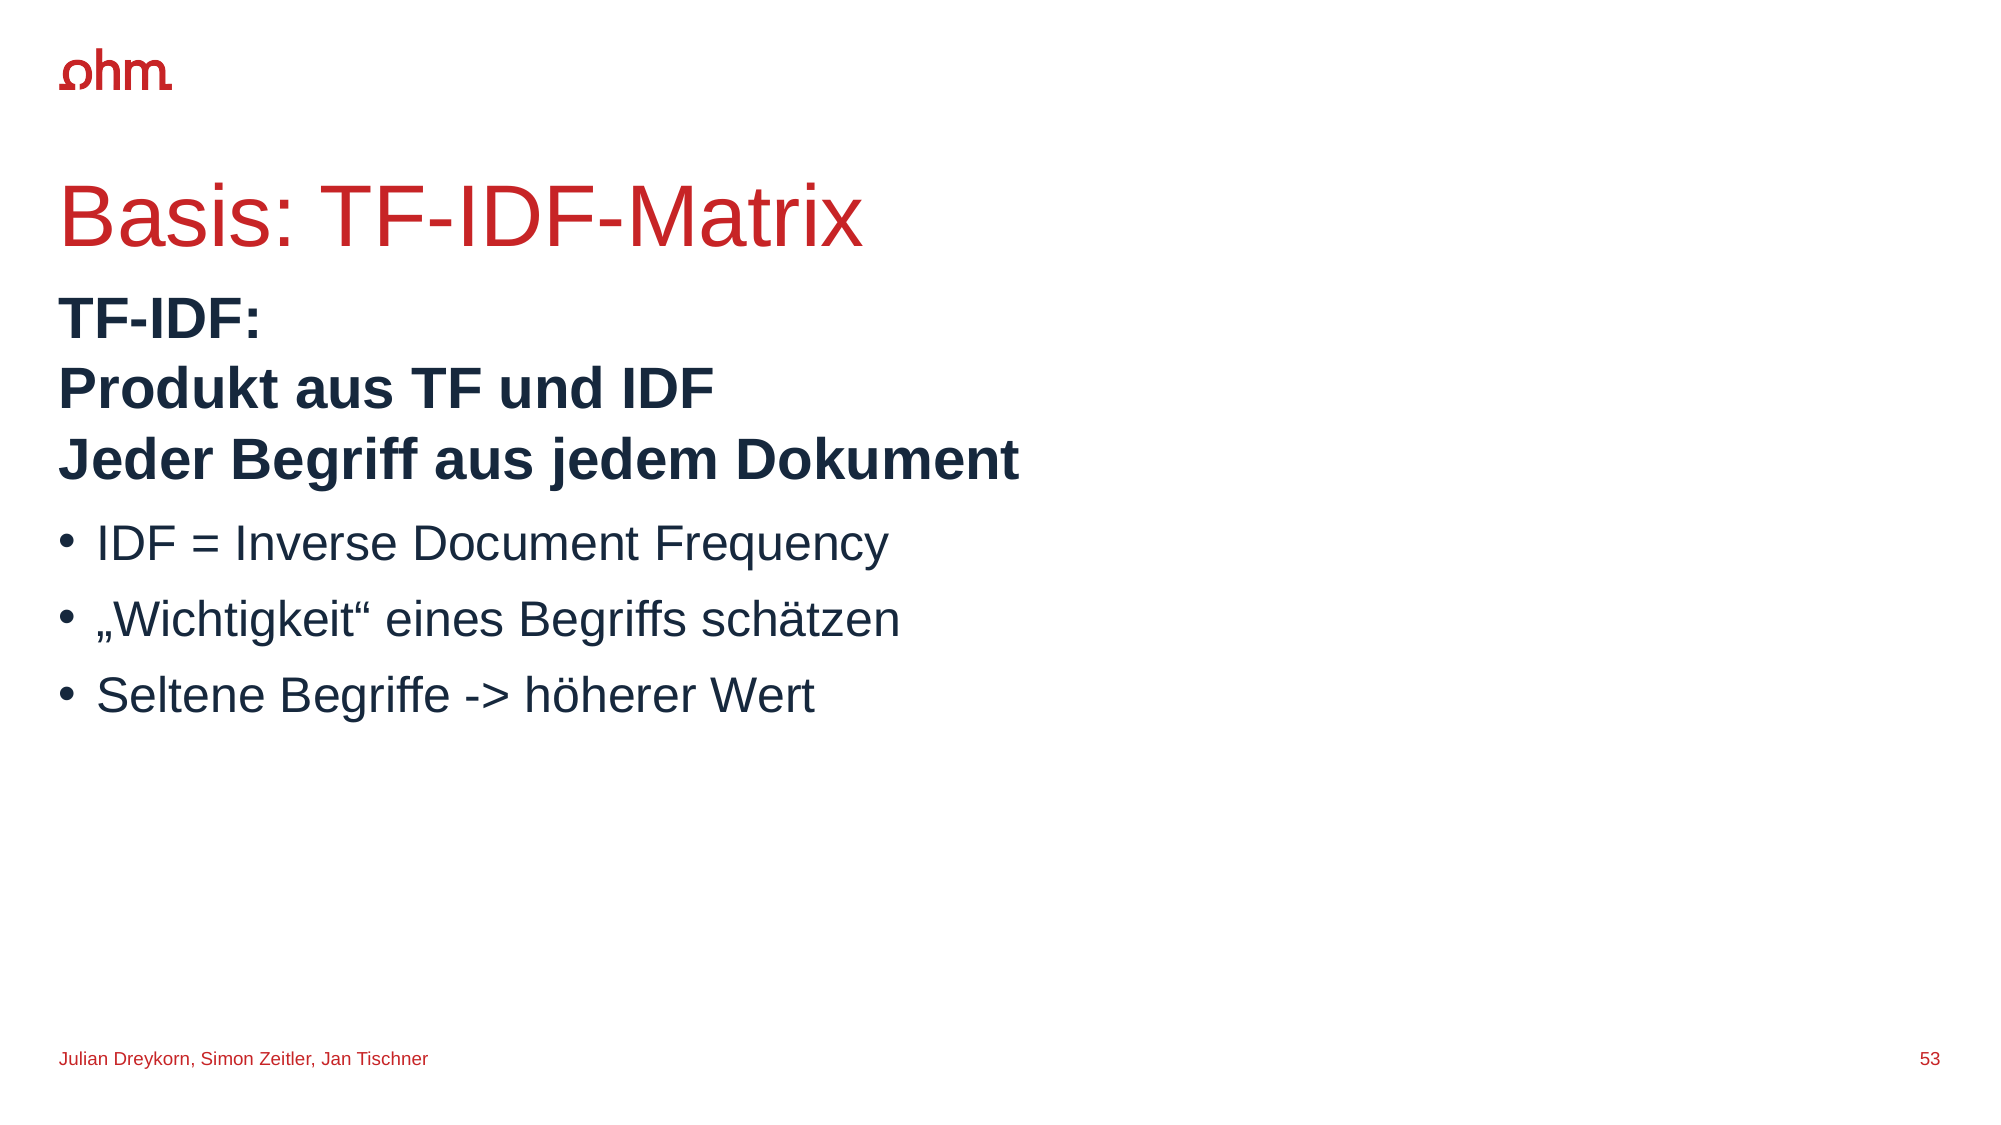

# Basis: TF-IDF-Matrix
TF-IDF:
Produkt aus TF und IDF
Jeder Begriff aus jedem Dokument
IDF = Inverse Document Frequency
„Wichtigkeit“ eines Begriffs schätzen
Seltene Begriffe -> höherer Wert
Julian Dreykorn, Simon Zeitler, Jan Tischner
53